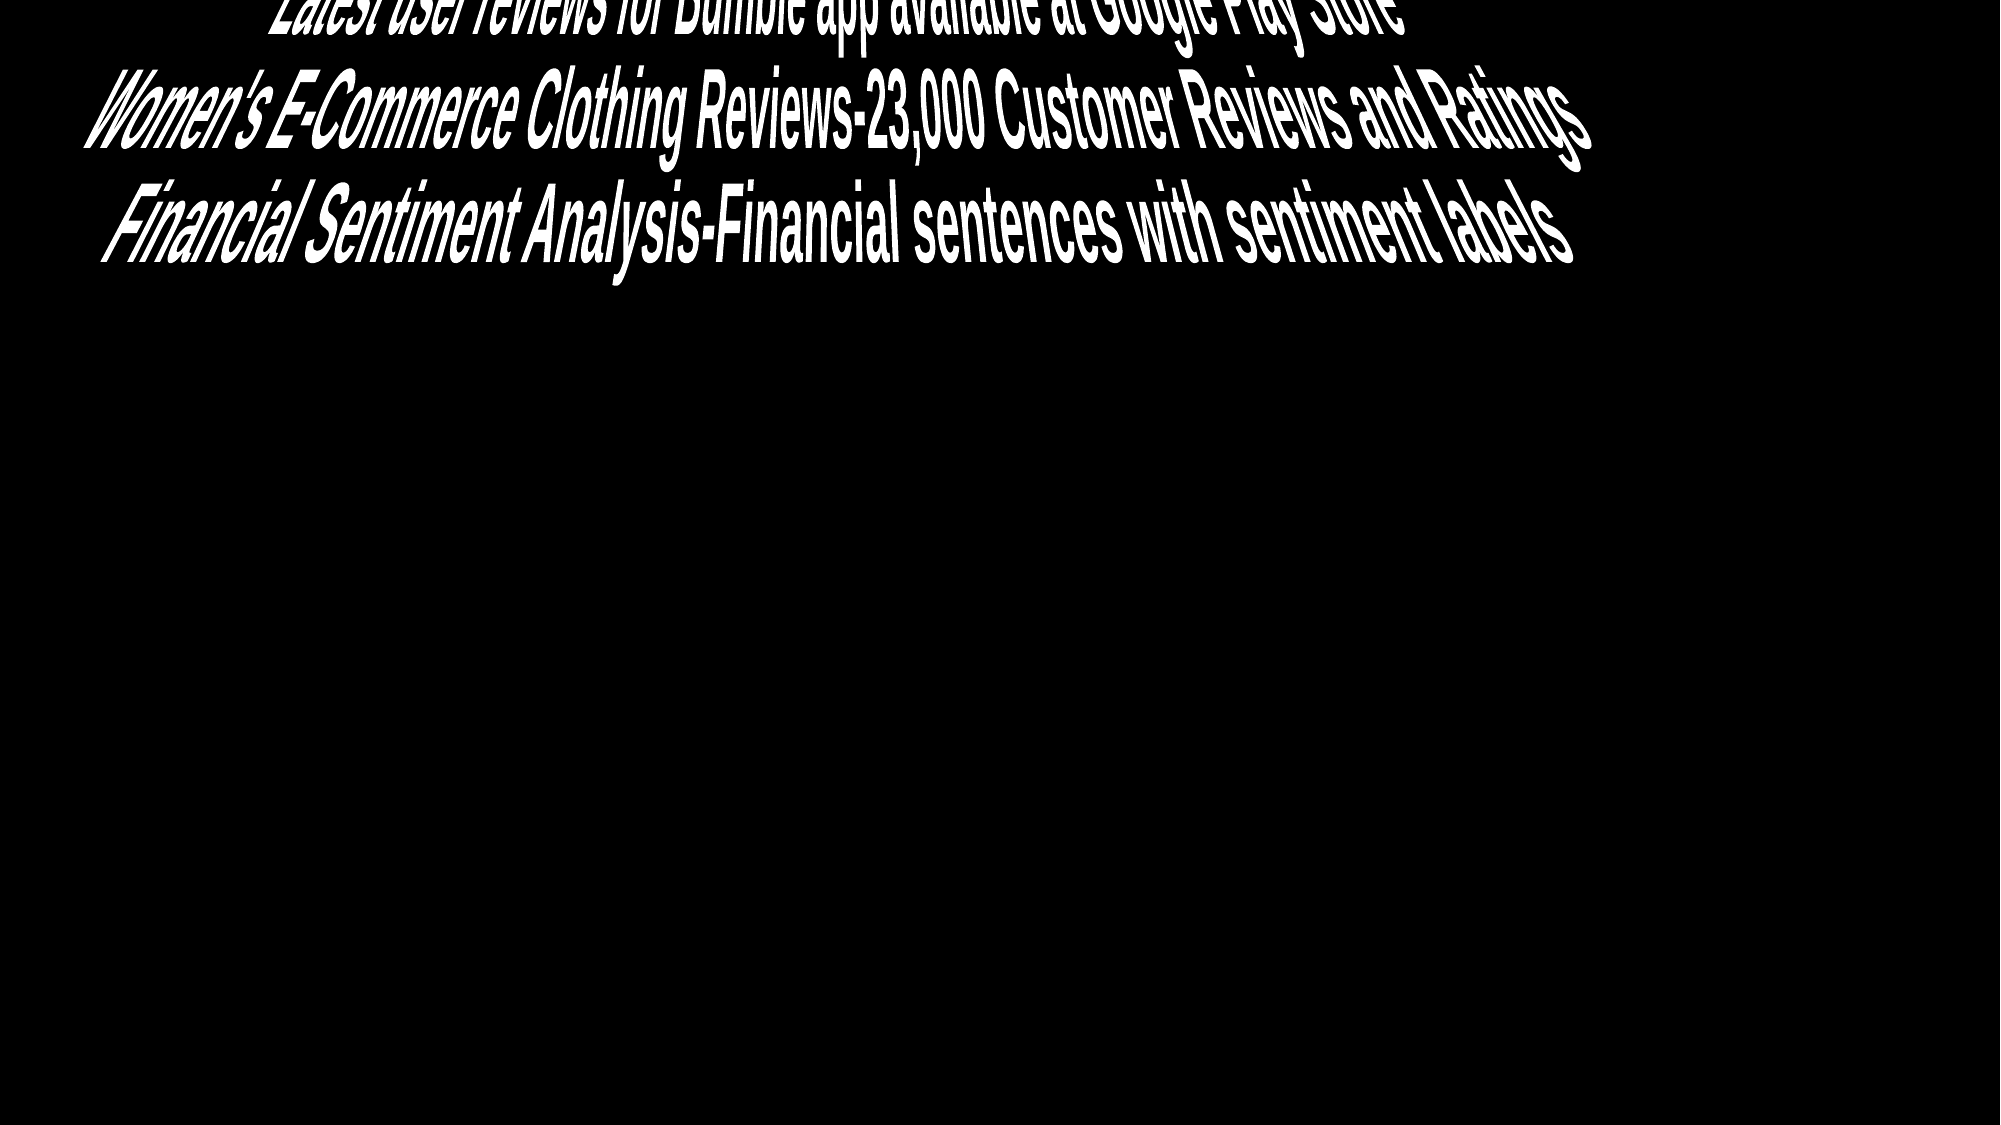

200K SHORT TEXTS FOR HUMOR DETECTION-Classify if a text sentence is funny or not
CNN News Articles from 2011 to 2022-CNN News Articles from 2011 to 2022 after basic cleaning
Youtube Videos Dataset (~3400 videos)
3400 Videos spread across 4 categories! Testbed to learn text classification.
Bumble Dating App - Google Play Store Review
Latest user reviews for Bumble app available at Google Play Store
Women's E-Commerce Clothing Reviews-23,000 Customer Reviews and Ratings
Financial Sentiment Analysis-Financial sentences with sentiment labels